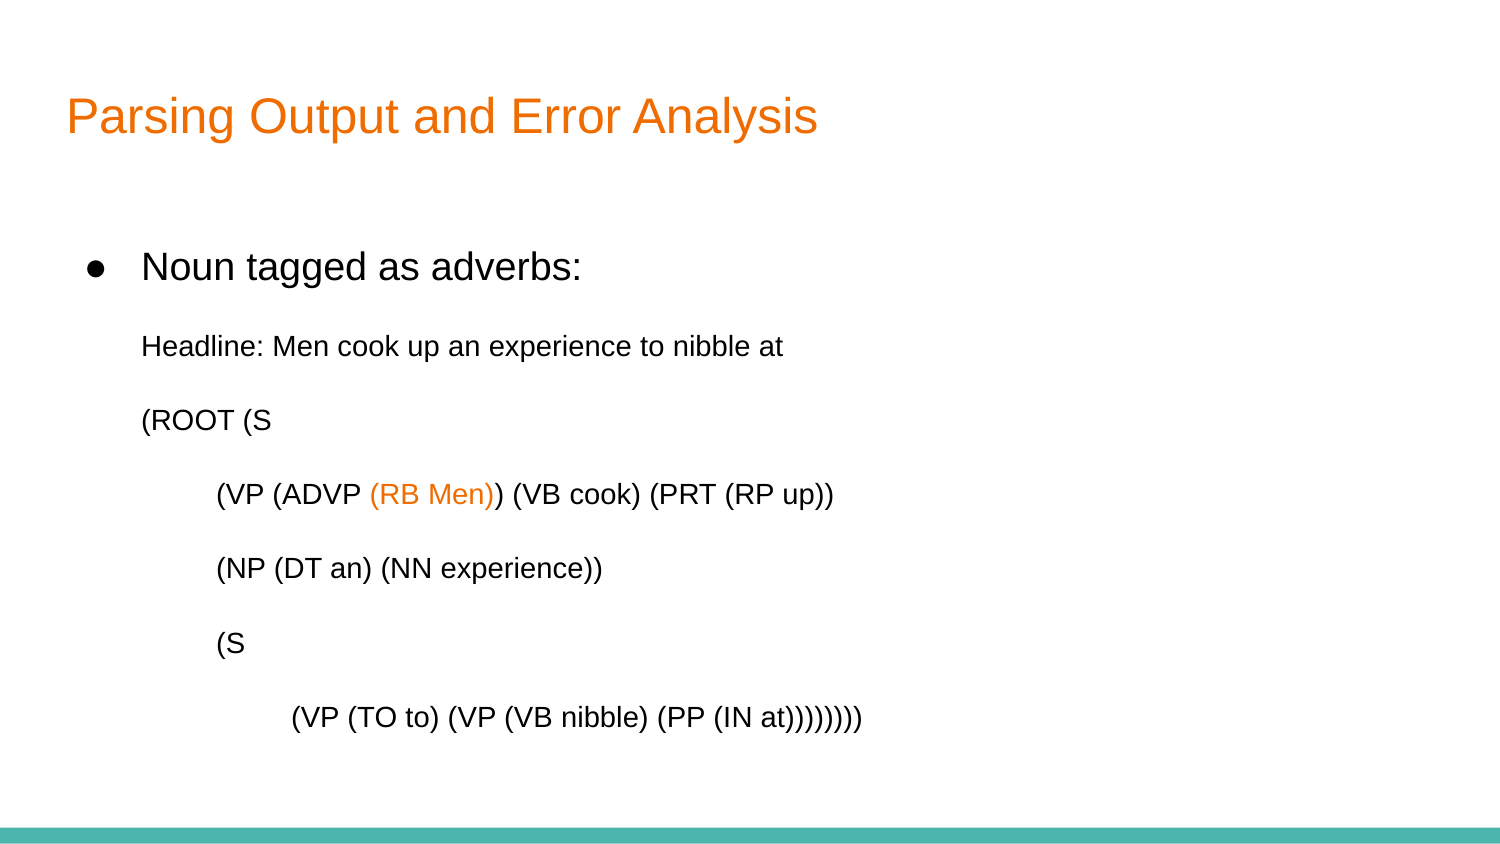

# Parsing Output and Error Analysis
Noun tagged as adverbs:
Headline: Men cook up an experience to nibble at
(ROOT (S
(VP (ADVP (RB Men)) (VB cook) (PRT (RP up))
(NP (DT an) (NN experience))
(S
(VP (TO to) (VP (VB nibble) (PP (IN at))))))))